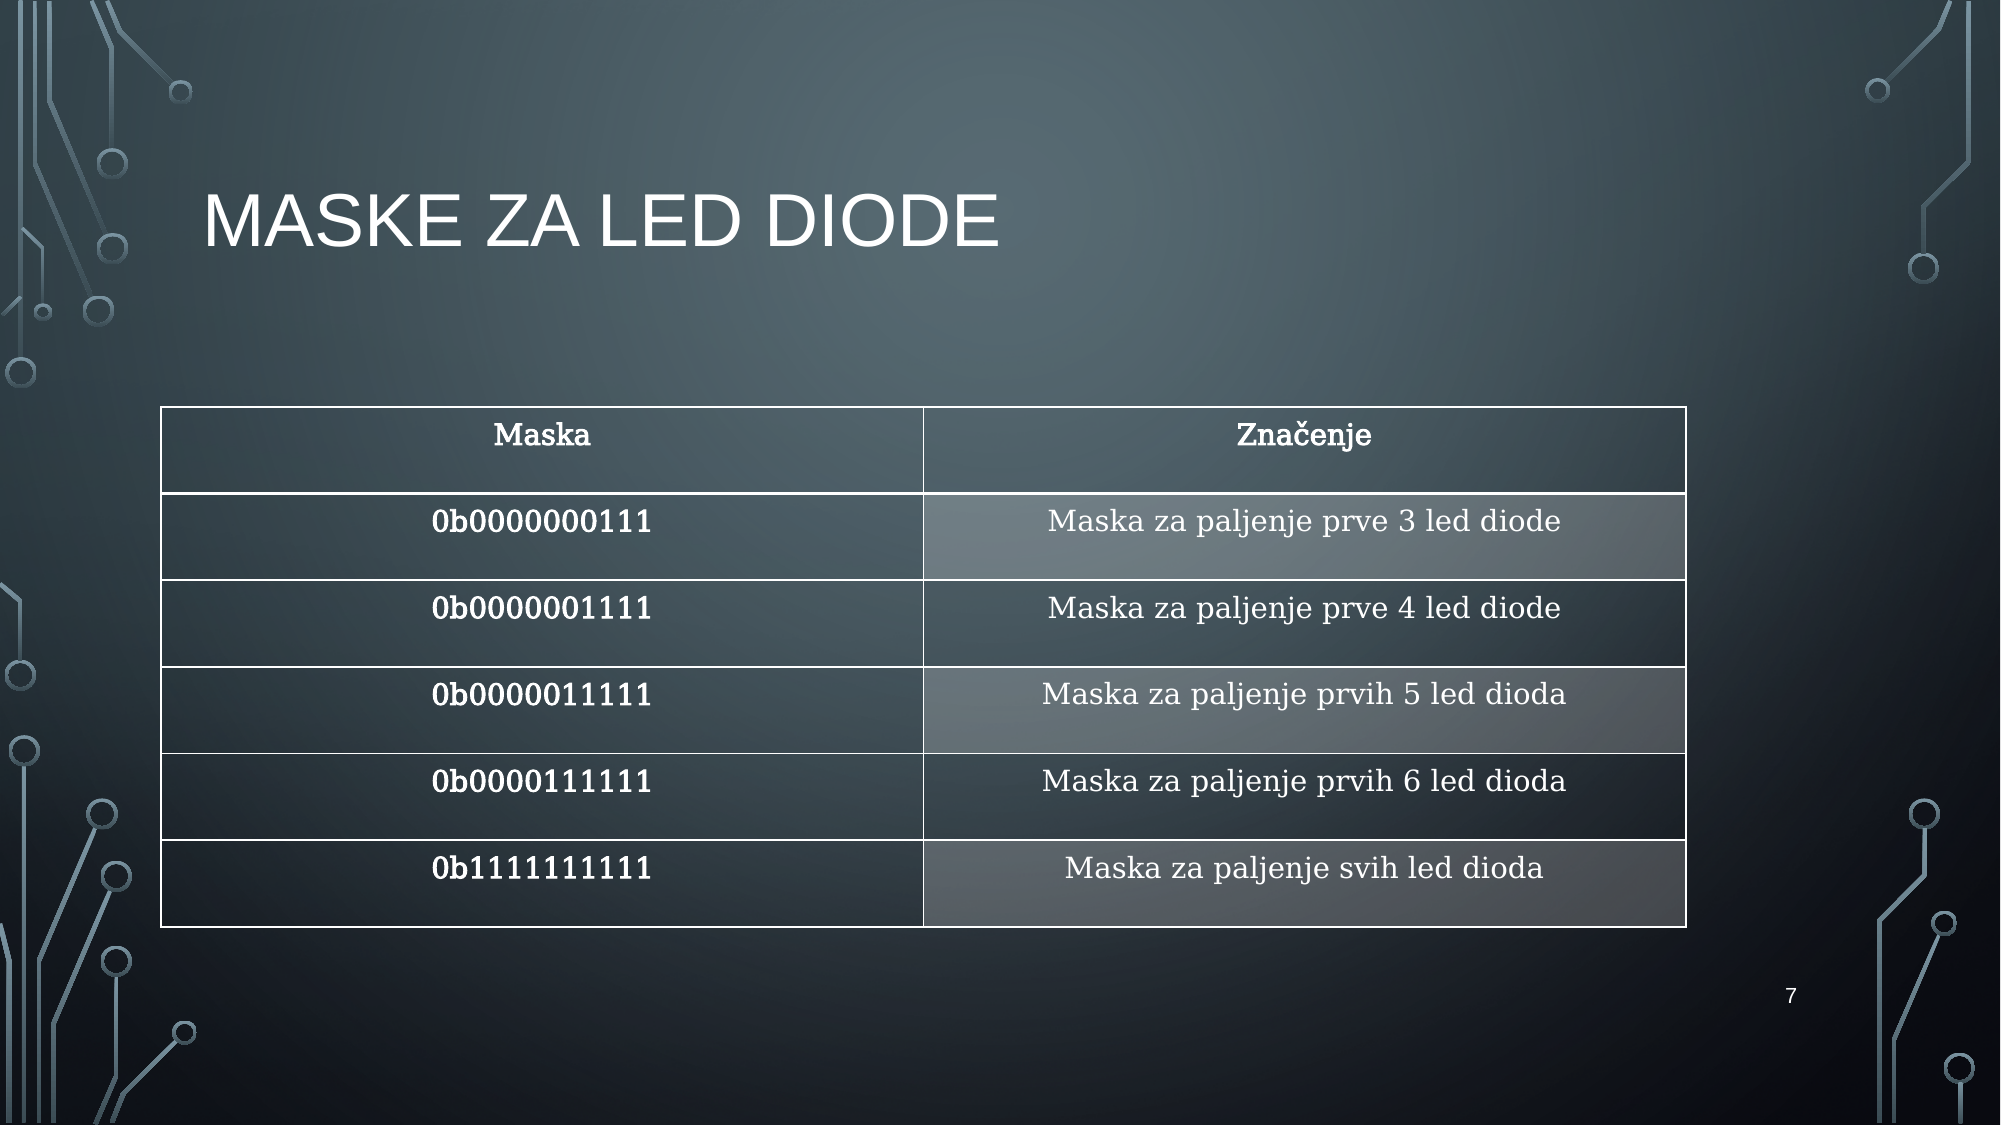

# MASKE ZA LED DIODE
| Maska | Značenje |
| --- | --- |
| 0b0000000111 | Maska za paljenje prve 3 led diode |
| 0b0000001111 | Maska za paljenje prve 4 led diode |
| 0b0000011111 | Maska za paljenje prvih 5 led dioda |
| 0b0000111111 | Maska za paljenje prvih 6 led dioda |
| 0b1111111111 | Maska za paljenje svih led dioda |
7